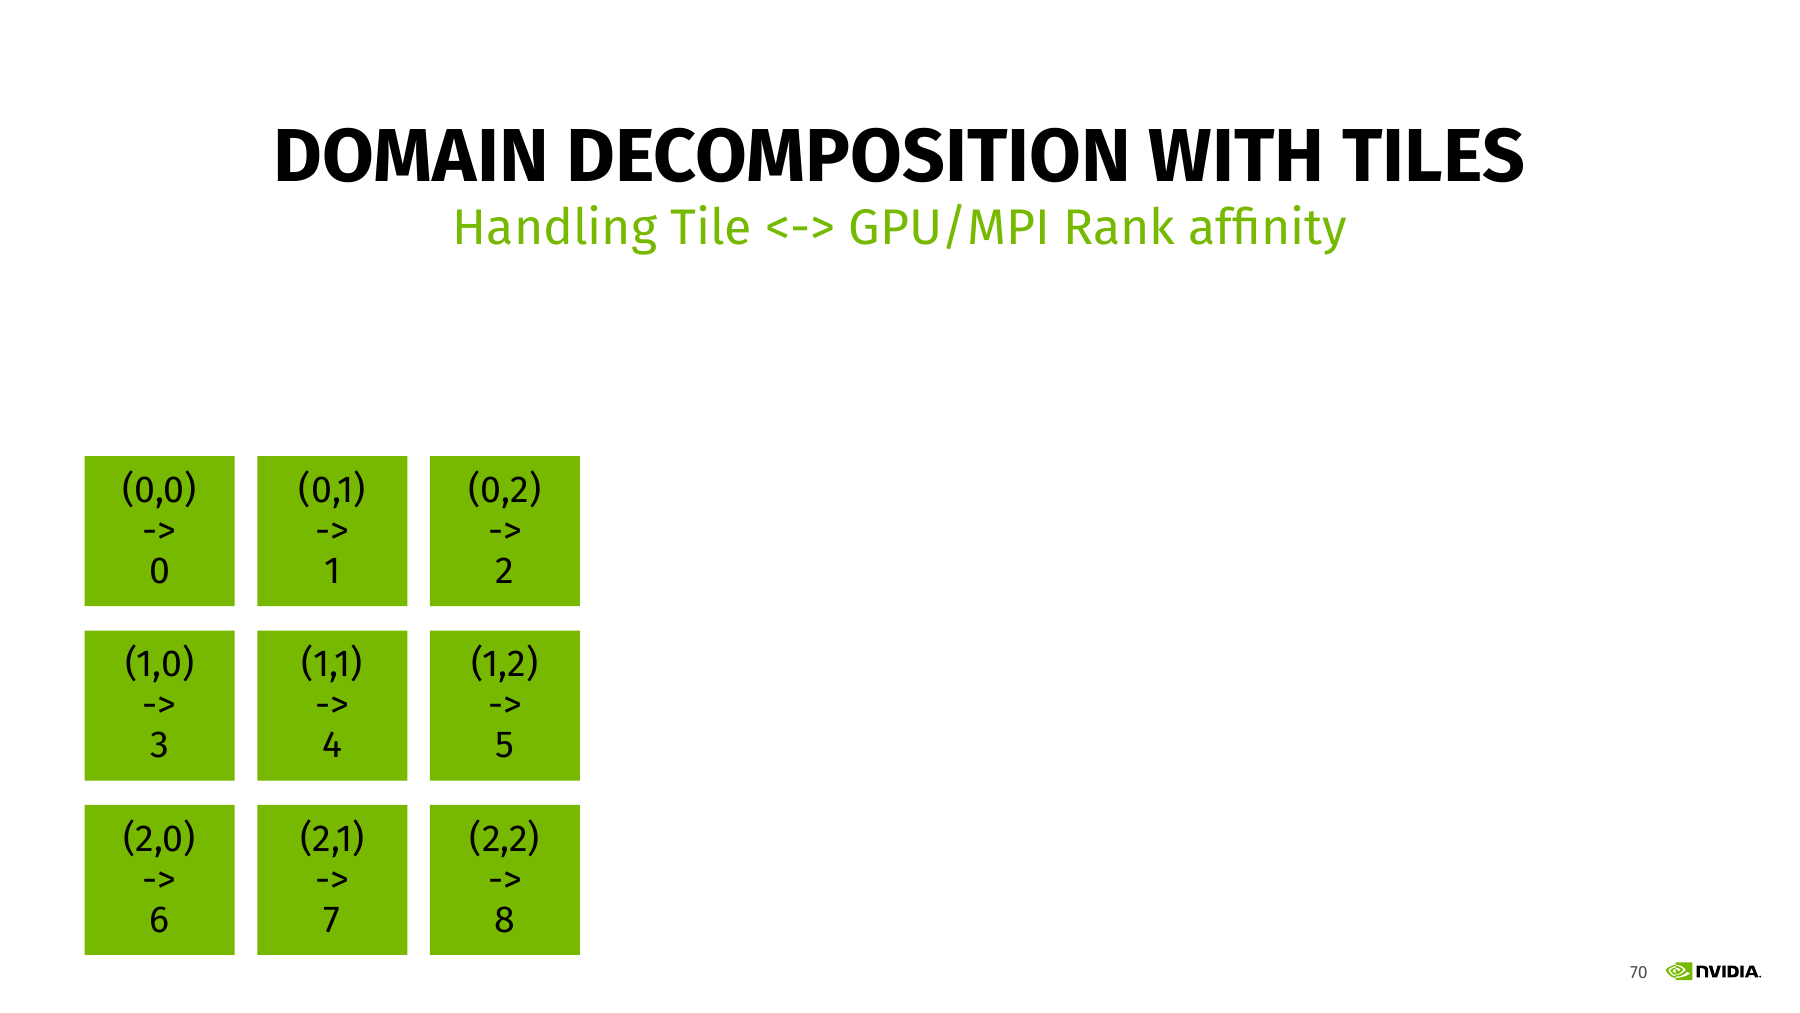

# Domain Decomposition with Tiles
Handling Tile <-> GPU/MPI Rank affinity

(0,0)
->
0
(0,1)
->
1
(0,2)
->
2
(1,0)
->
3
(1,1)
->
4
(1,2)
->
5
(2,0)
->
6
(2,1)
->
7
(2,2)
->
8